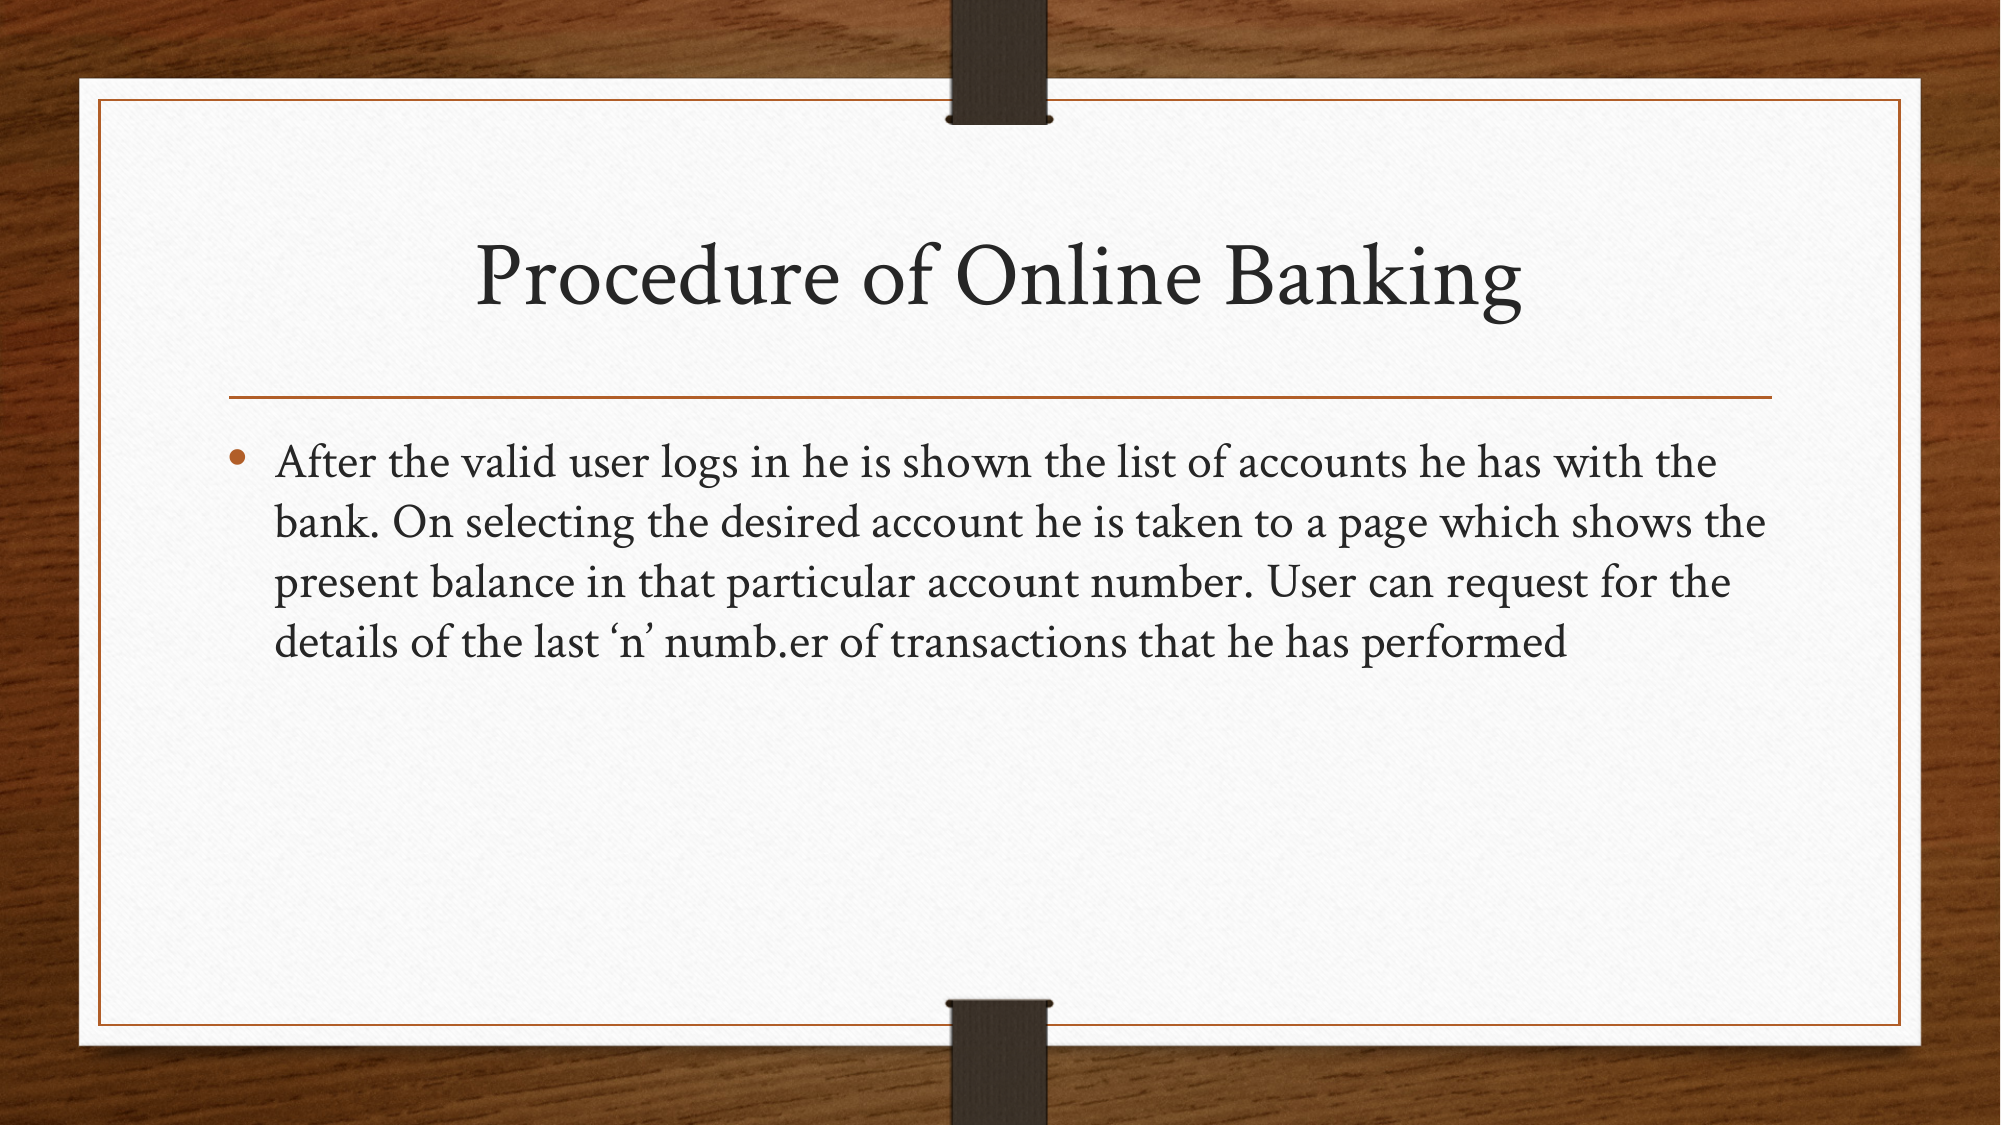

# Procedure of Online Banking
After the valid user logs in he is shown the list of accounts he has with the bank. On selecting the desired account he is taken to a page which shows the present balance in that particular account number. User can request for the details of the last ‘n’ numb.er of transactions that he has performed